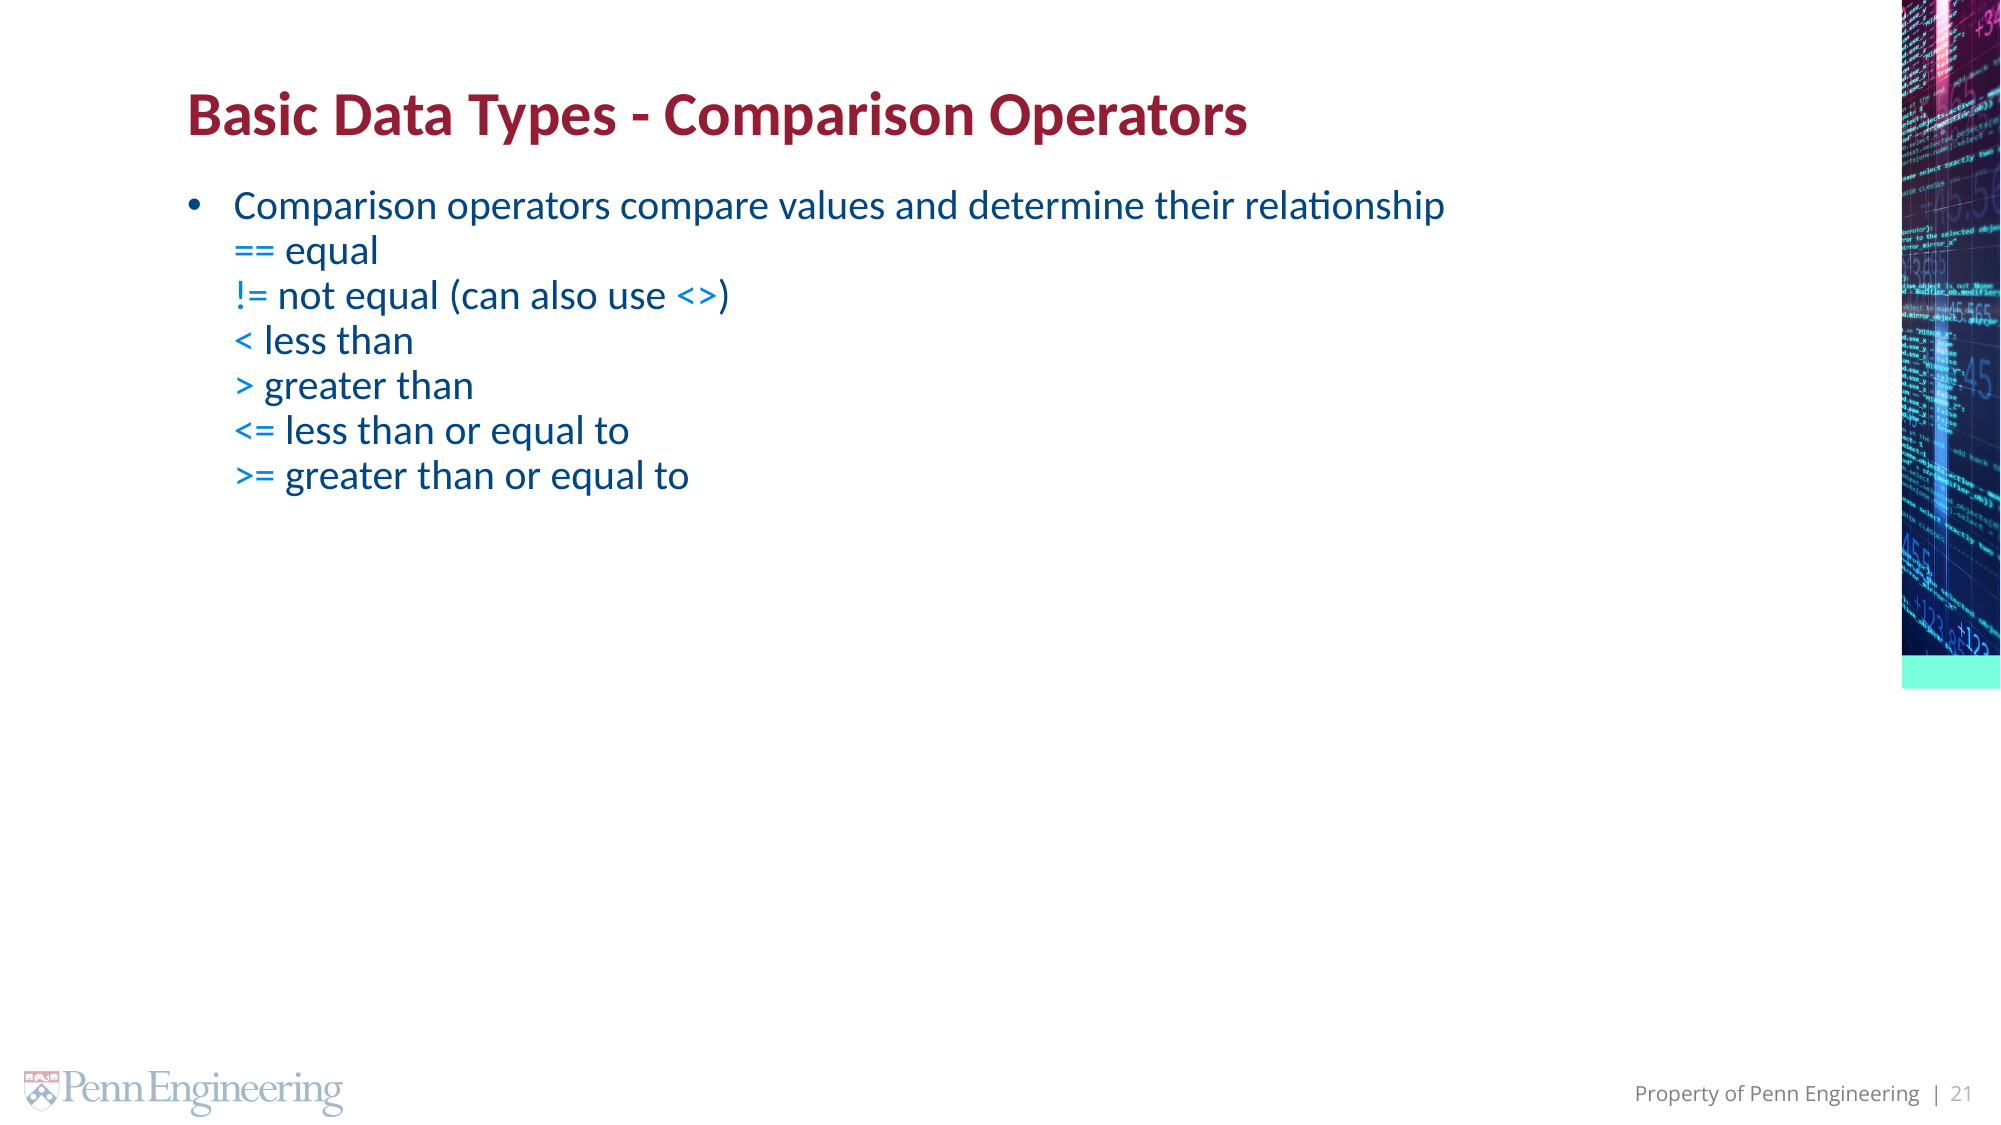

# Basic Data Types - Comparison Operators
Comparison operators compare values and determine their relationship
== equal
!= not equal (can also use <>)
< less than
> greater than
<= less than or equal to
>= greater than or equal to

21